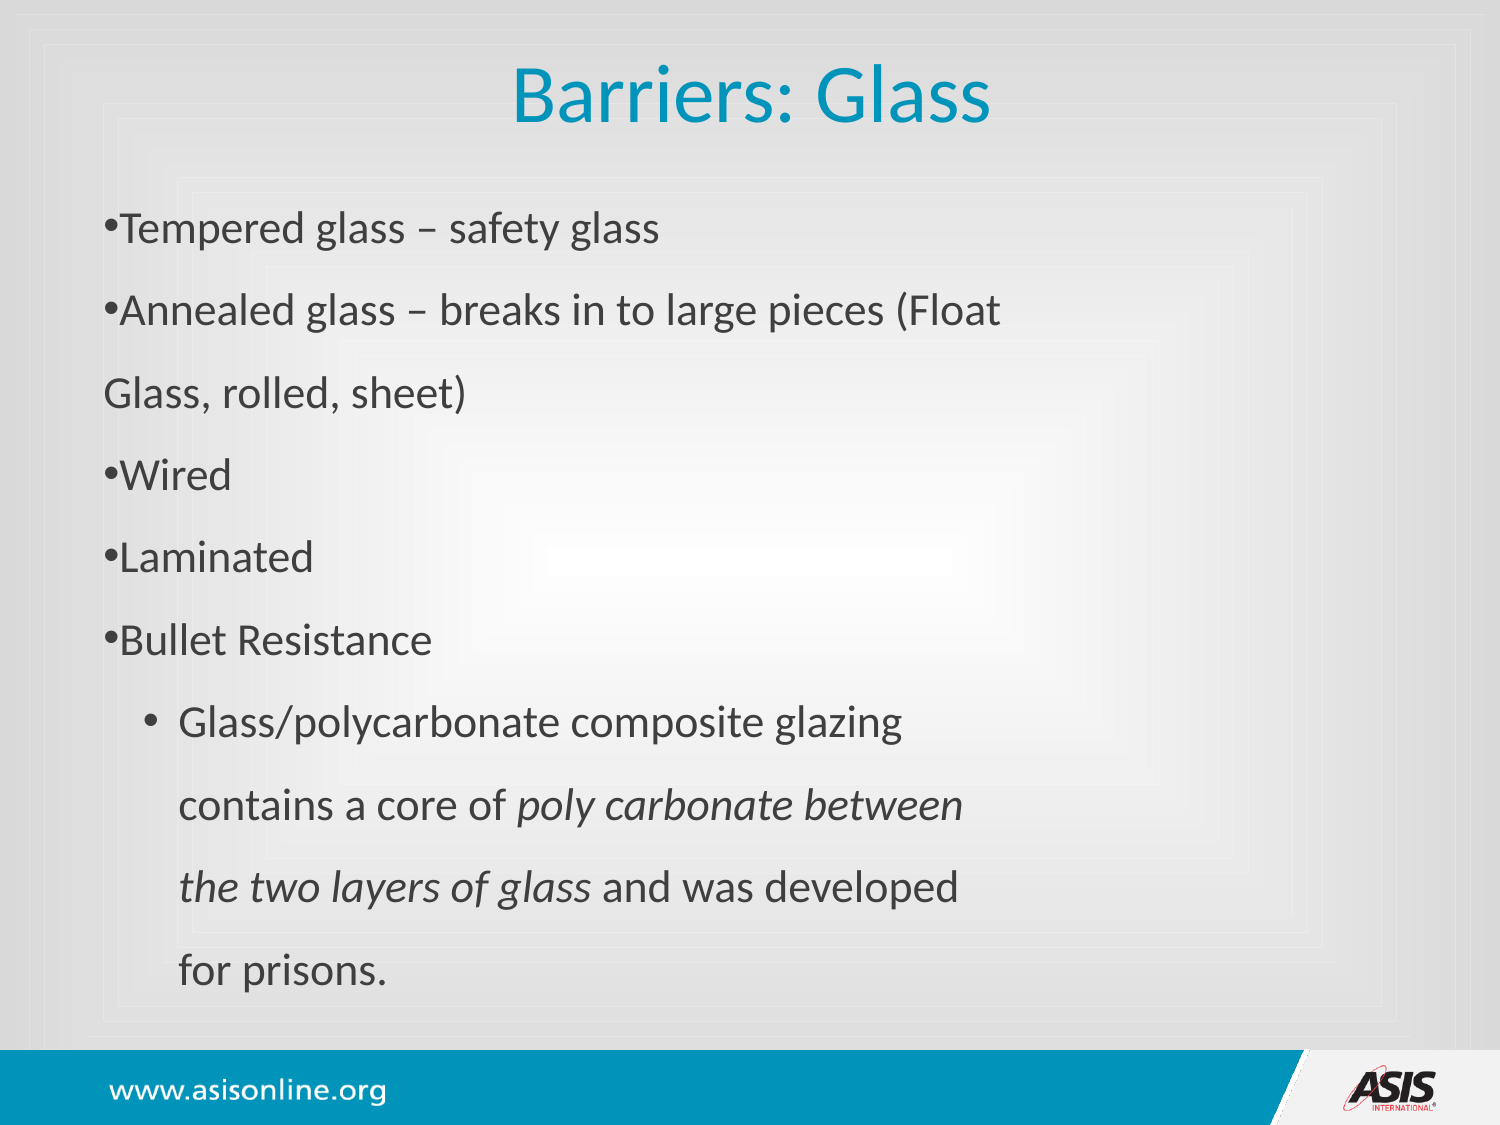

Barriers: Glass
Tempered glass – safety glass
Annealed glass – breaks in to large pieces (Float Glass, rolled, sheet)
Wired
Laminated
Bullet Resistance
Glass/polycarbonate composite glazing contains a core of poly carbonate between the two layers of glass and was developed for prisons.